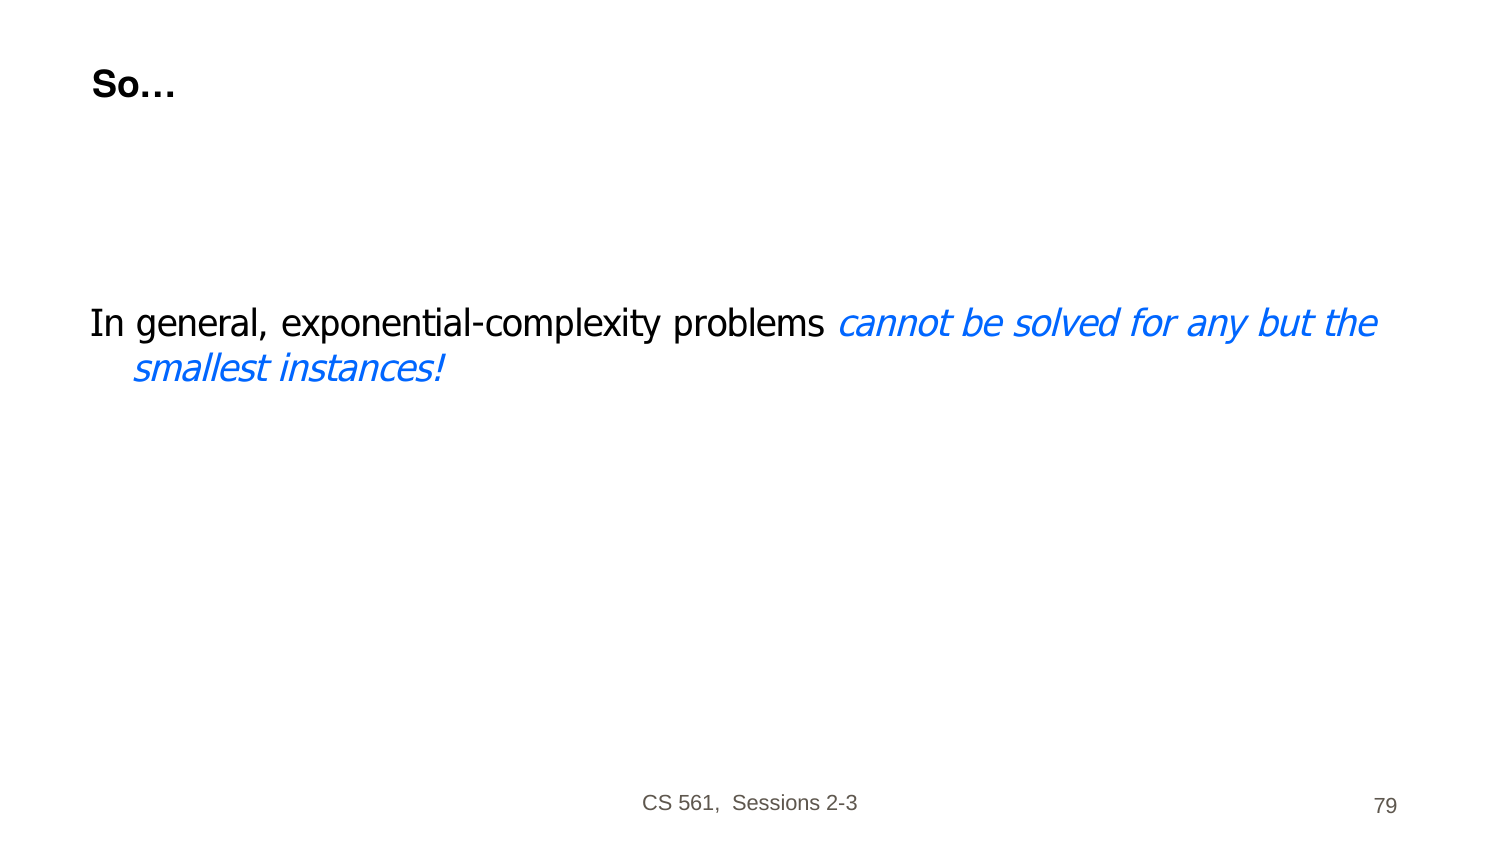

# So…

In general, exponential-complexity problems cannot be solved for any but the smallest instances!
CS 561,  Sessions 2-3
79